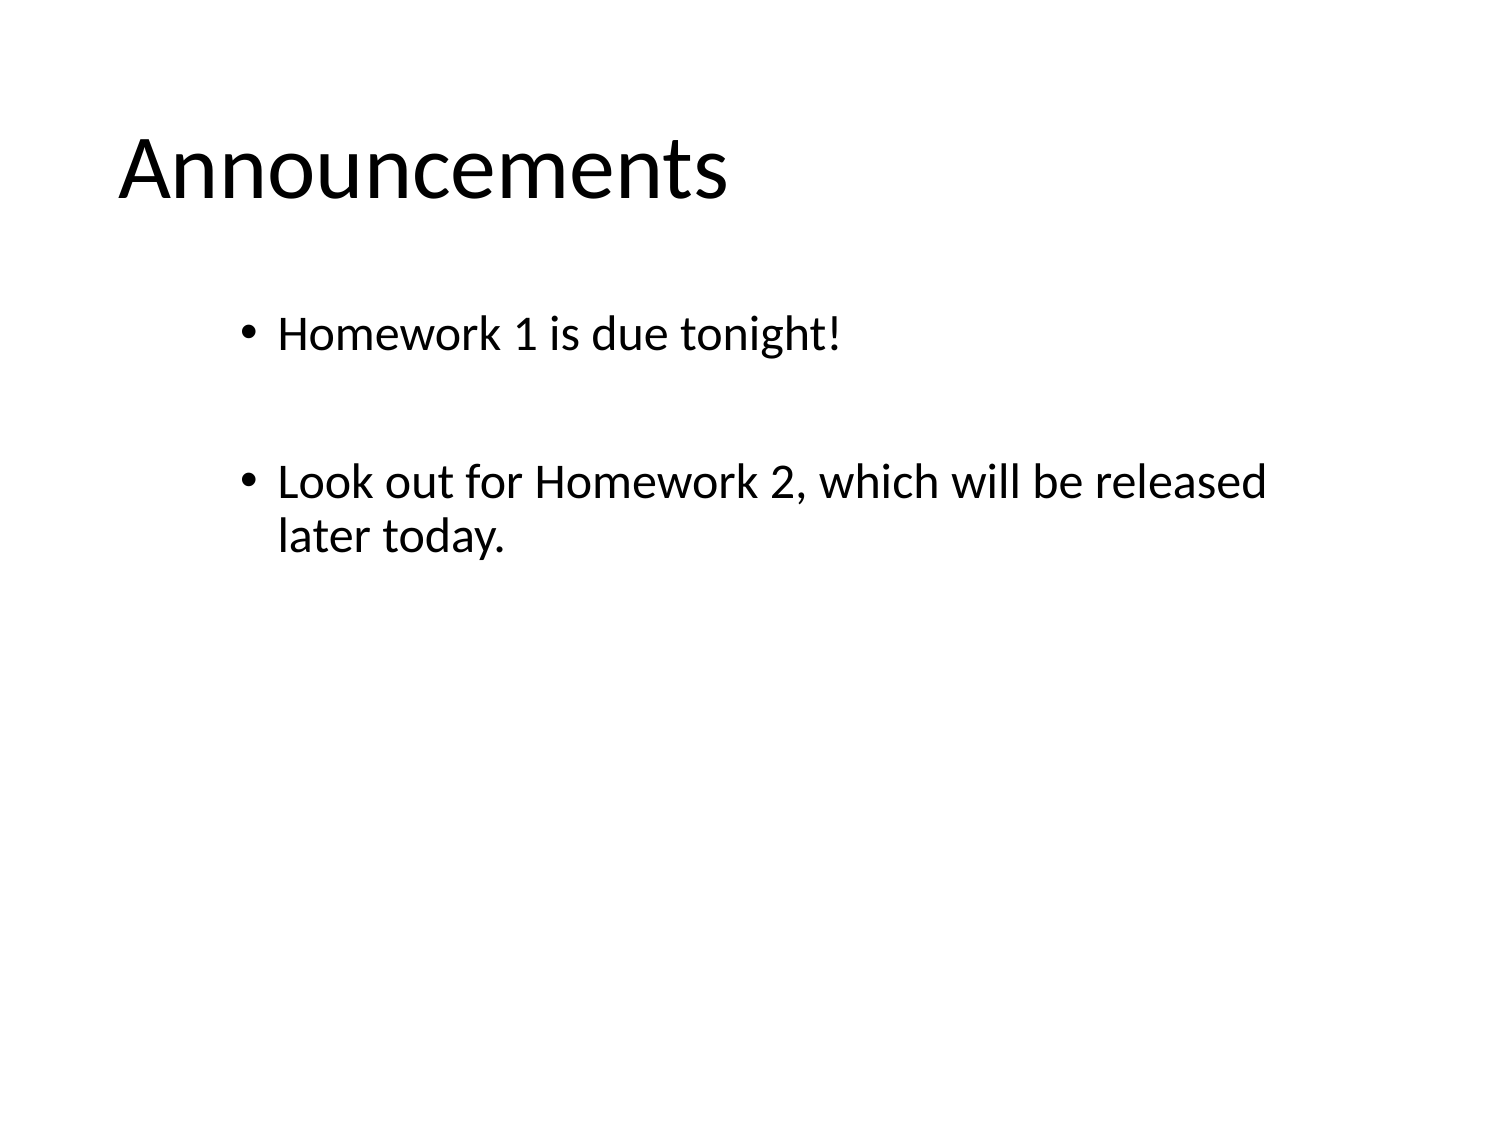

# Announcements
Homework 1 is due tonight!

Look out for Homework 2, which will be released later today.